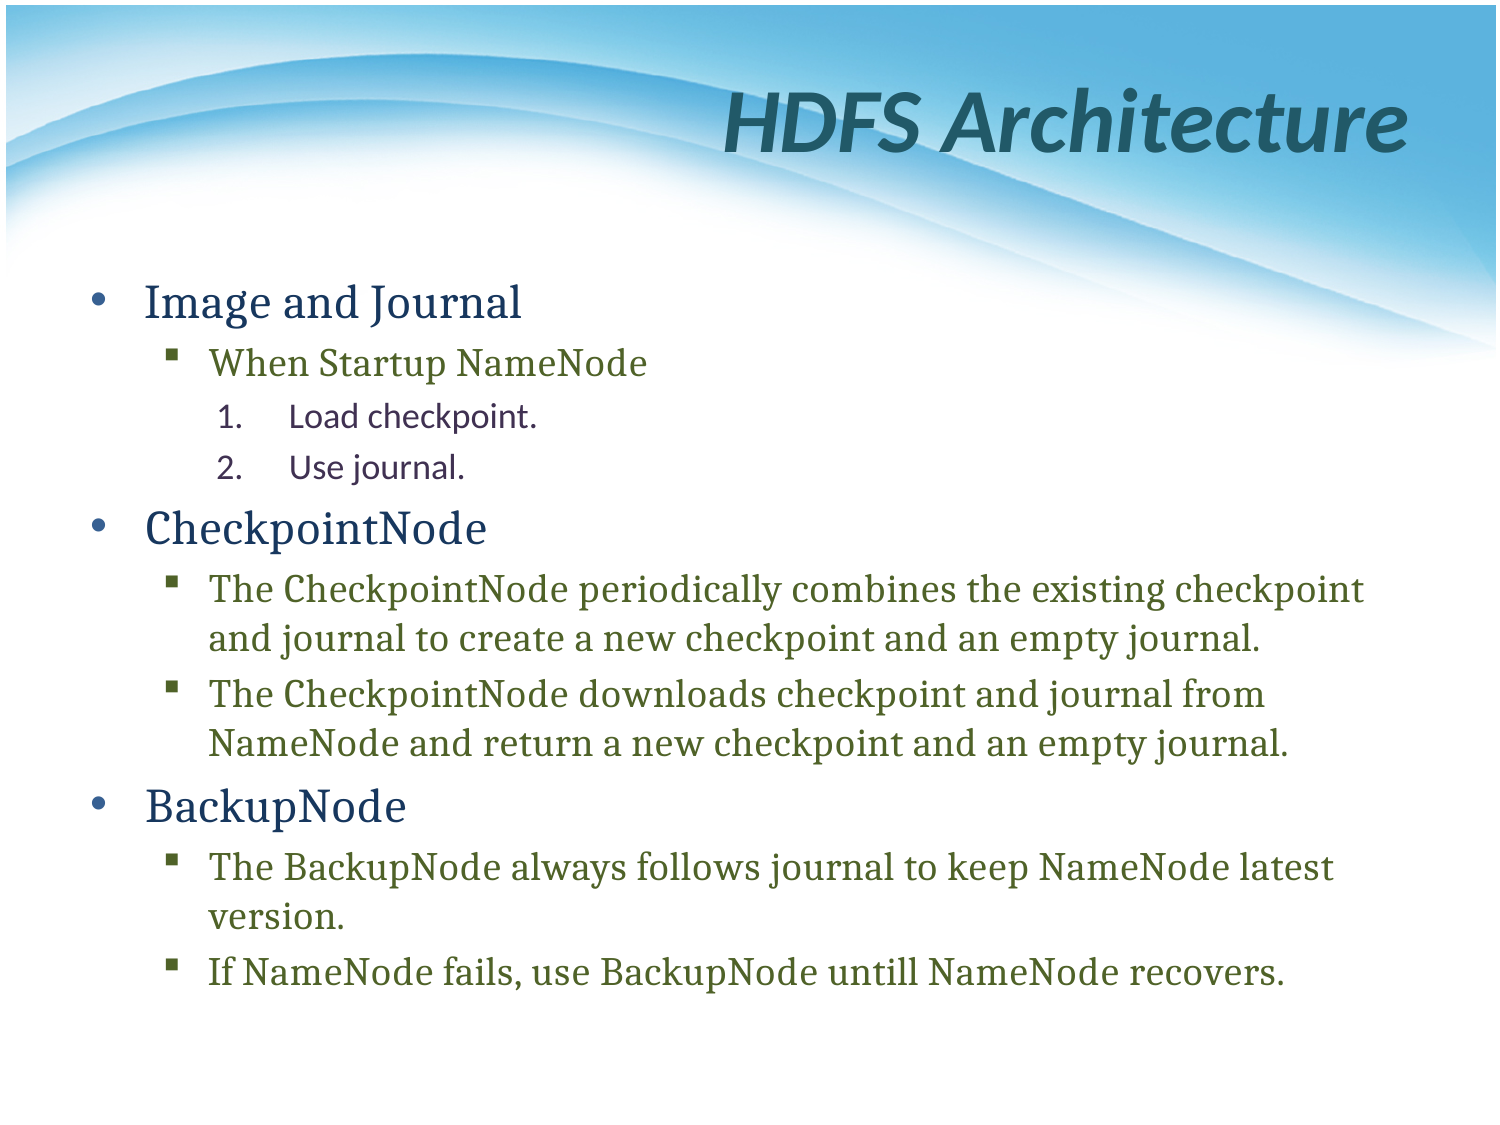

# HDFS Architecture
Image and Journal
When Startup NameNode
Load checkpoint.
Use journal.
CheckpointNode
The CheckpointNode periodically combines the existing checkpoint and journal to create a new checkpoint and an empty journal.
The CheckpointNode downloads checkpoint and journal from NameNode and return a new checkpoint and an empty journal.
BackupNode
The BackupNode always follows journal to keep NameNode latest version.
If NameNode fails, use BackupNode untill NameNode recovers.